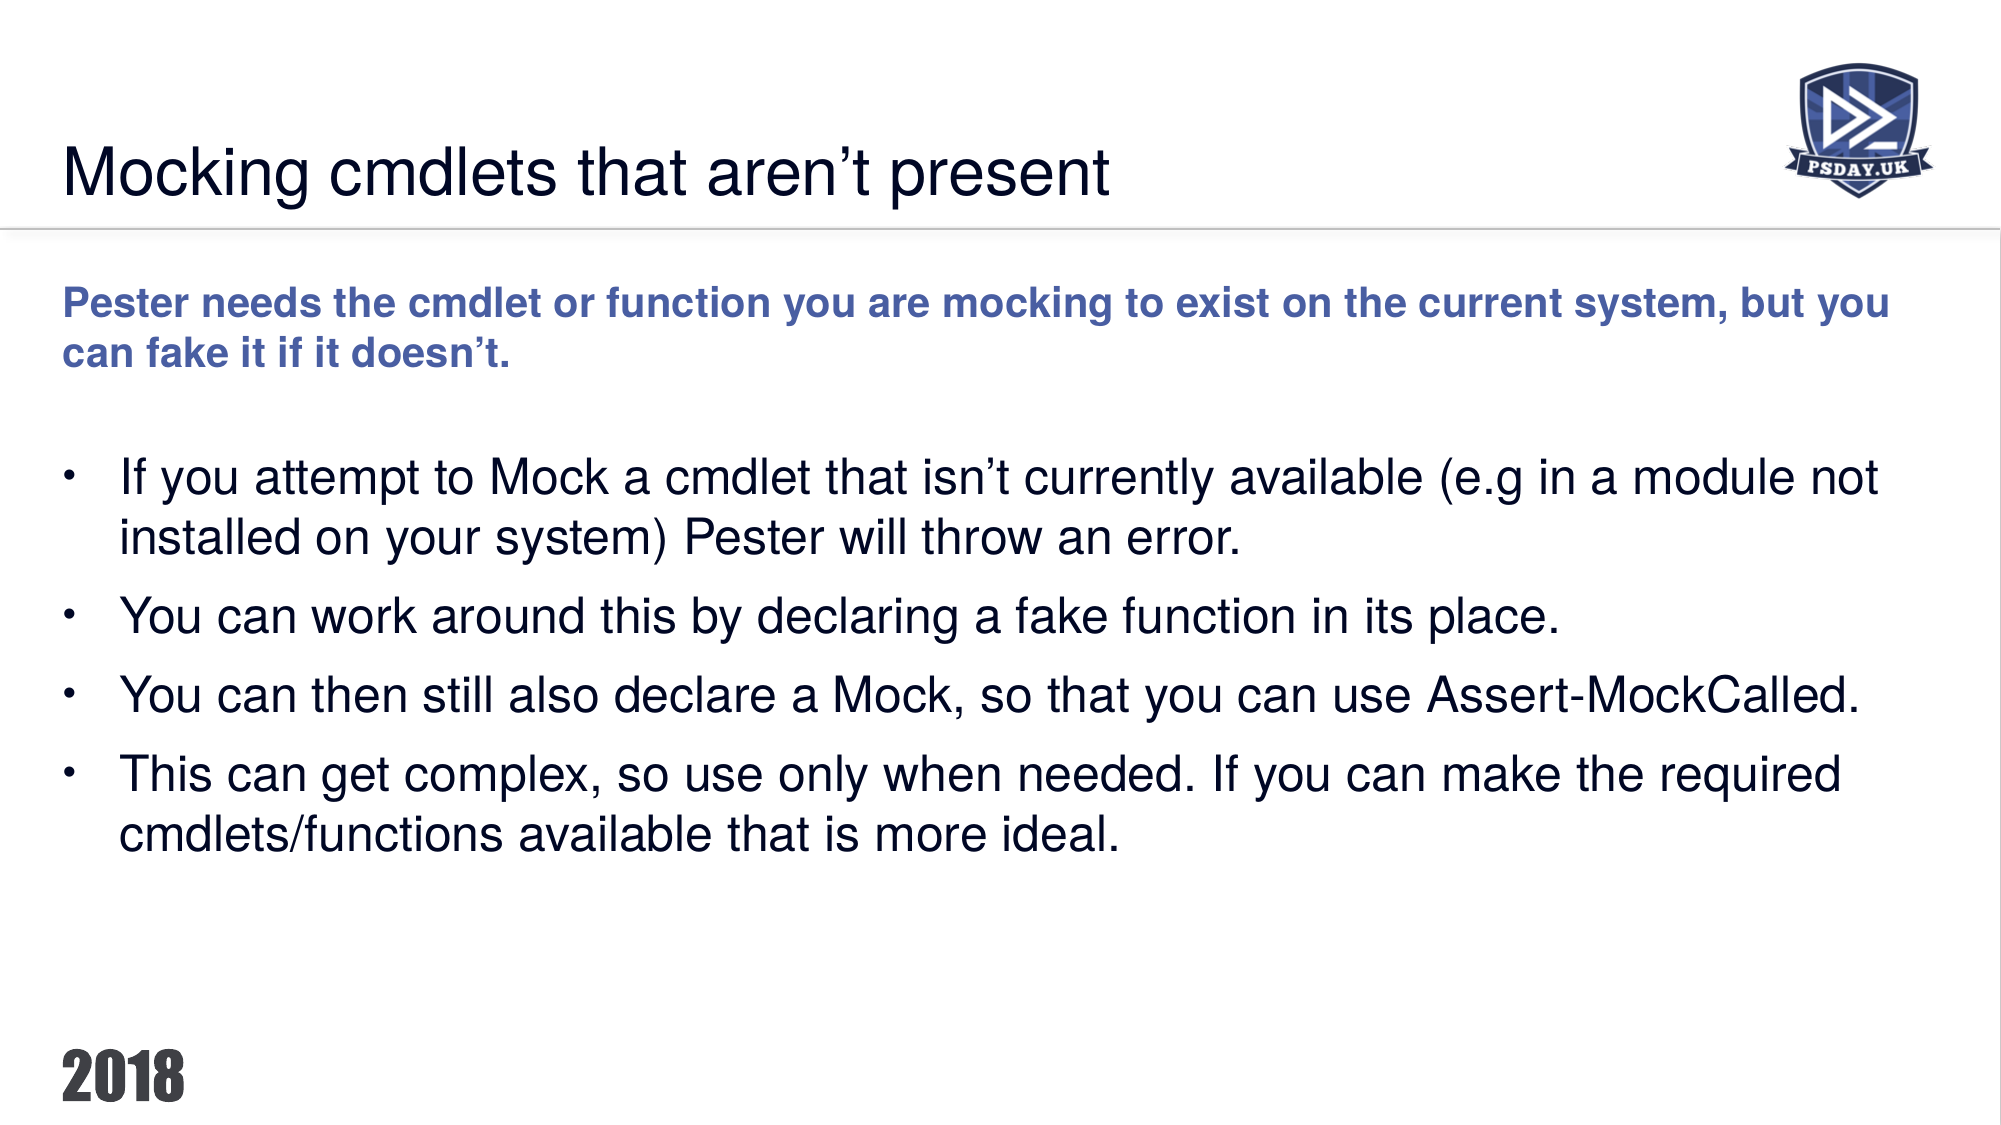

# Mocking cmdlets that aren’t present
Pester needs the cmdlet or function you are mocking to exist on the current system, but you can fake it if it doesn’t.
If you attempt to Mock a cmdlet that isn’t currently available (e.g in a module not installed on your system) Pester will throw an error.
You can work around this by declaring a fake function in its place.
You can then still also declare a Mock, so that you can use Assert-MockCalled.
This can get complex, so use only when needed. If you can make the required cmdlets/functions available that is more ideal.